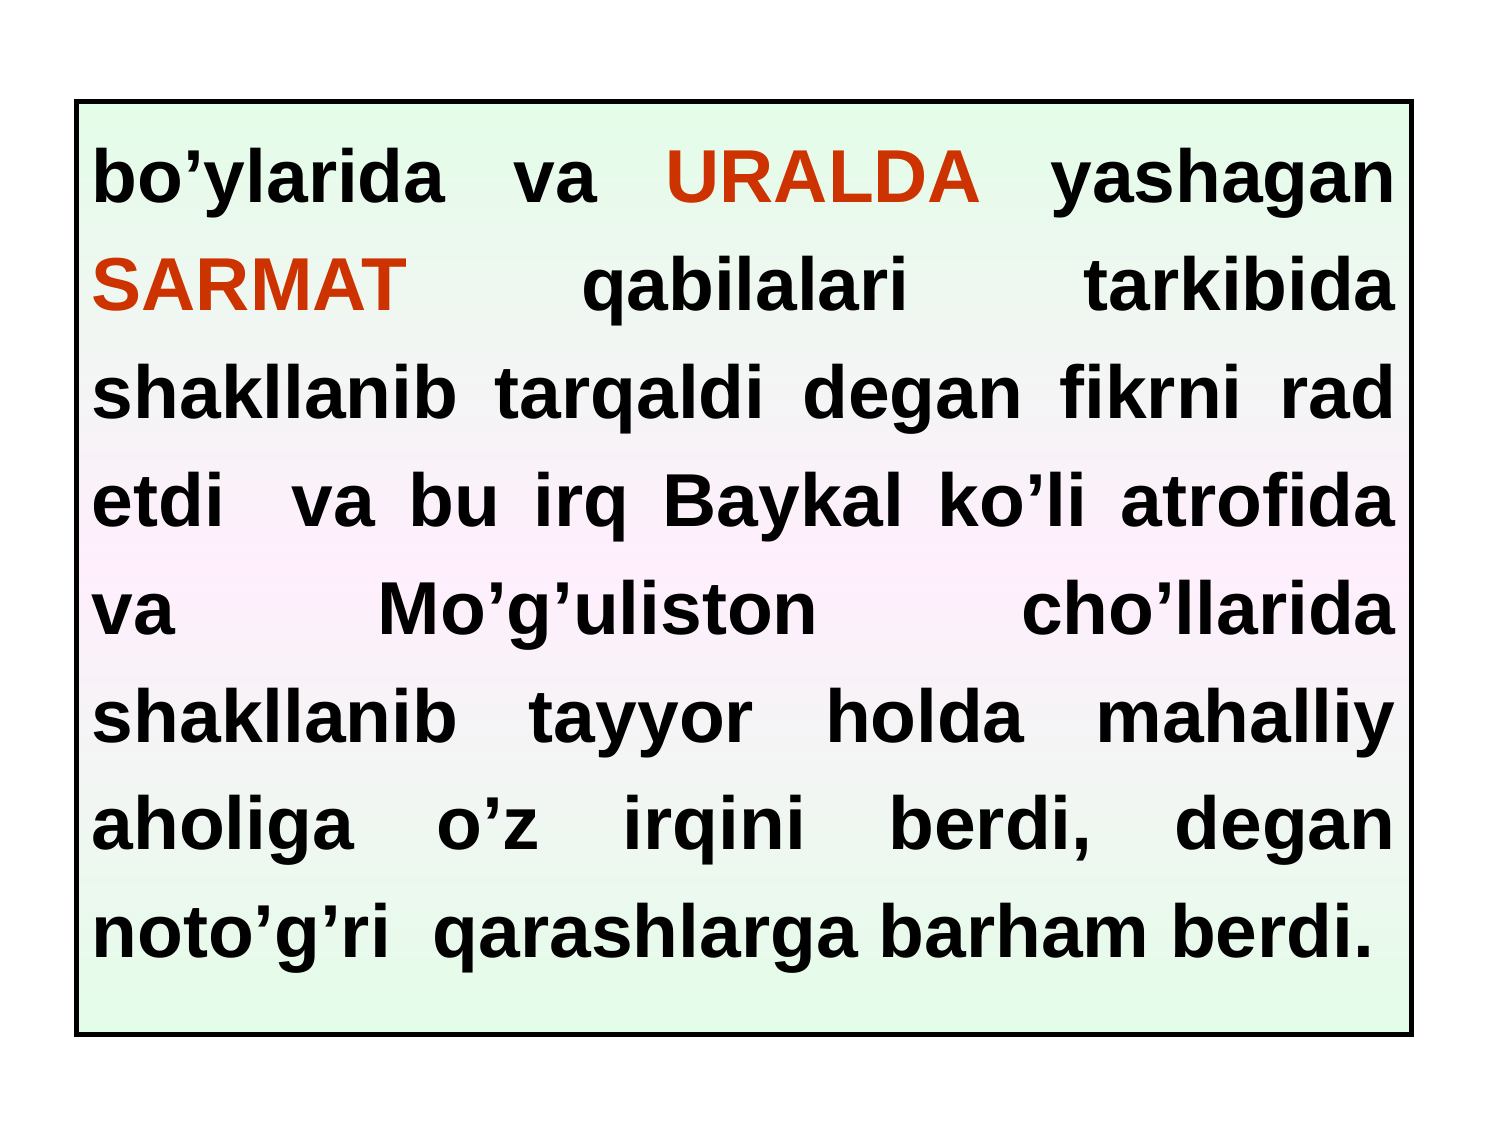

bo’ylarida va URALDA yashagan SARMAT qabilalari tarkibida shakllanib tarqaldi degan fikrni rad etdi  va bu irq Baykal ko’li atrofida va Mo’g’uliston cho’llarida shakllanib tayyor holda mahalliy aholiga o’z irqini berdi, degan noto’g’ri  qarashlarga barham berdi.